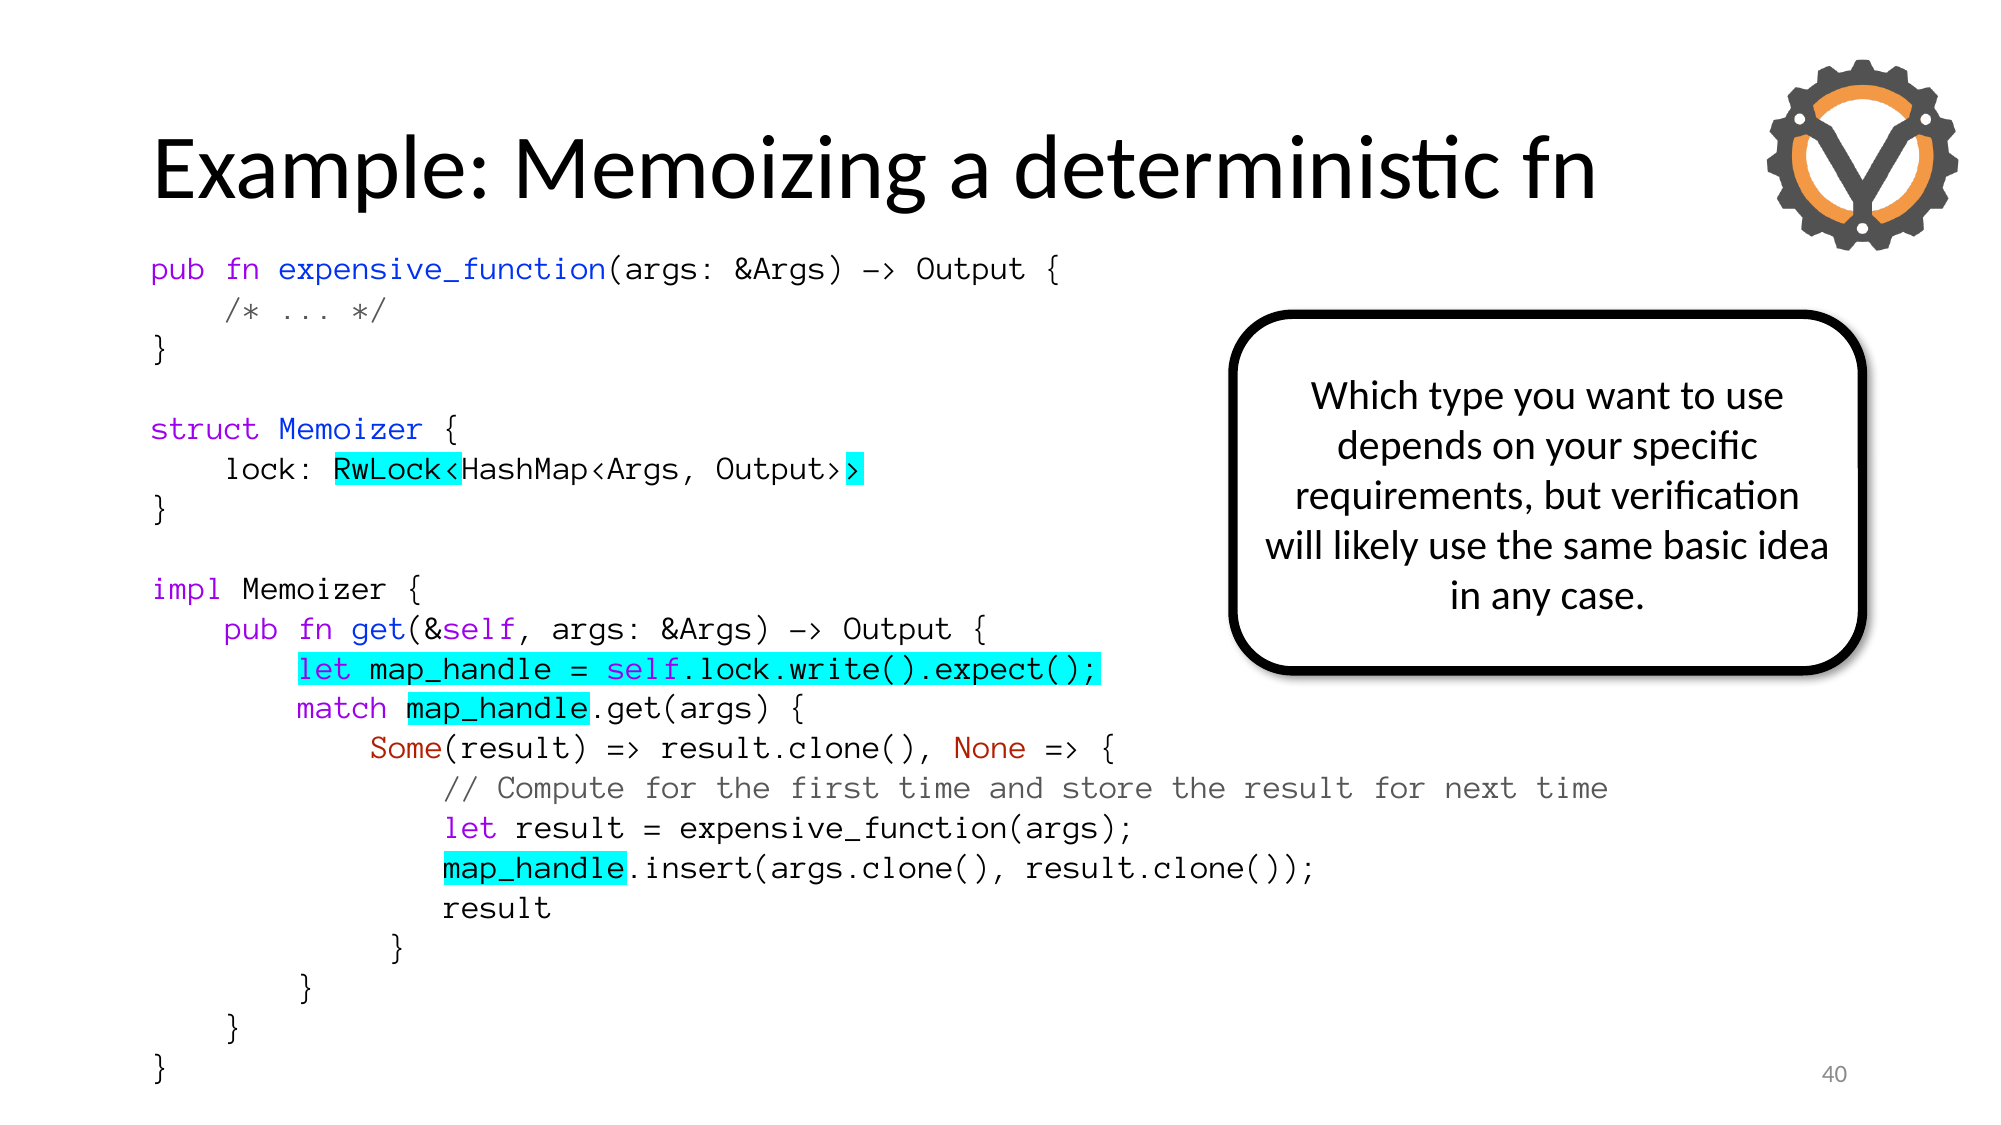

# Example: Memoizing a deterministic fn
pub fn expensive_function(args: &Args) -> Output {
    /* ... */
}

struct Memoizer {
    lock: RwLock<HashMap<Args, Output>>
}

impl Memoizer {
    pub fn get(&self, args: &Args) -> Output {
        let map_handle = self.lock.write().expect();
        match map_handle.get(args) {
            Some(result) => result.clone(), None => {
                // Compute for the first time and store the result for next time
                let result = expensive_function(args);
                map_handle.insert(args.clone(), result.clone());
                result
             }
        }
    }
}
Which type you want to use depends on your specific requirements, but verification will likely use the same basic idea in any case.
40